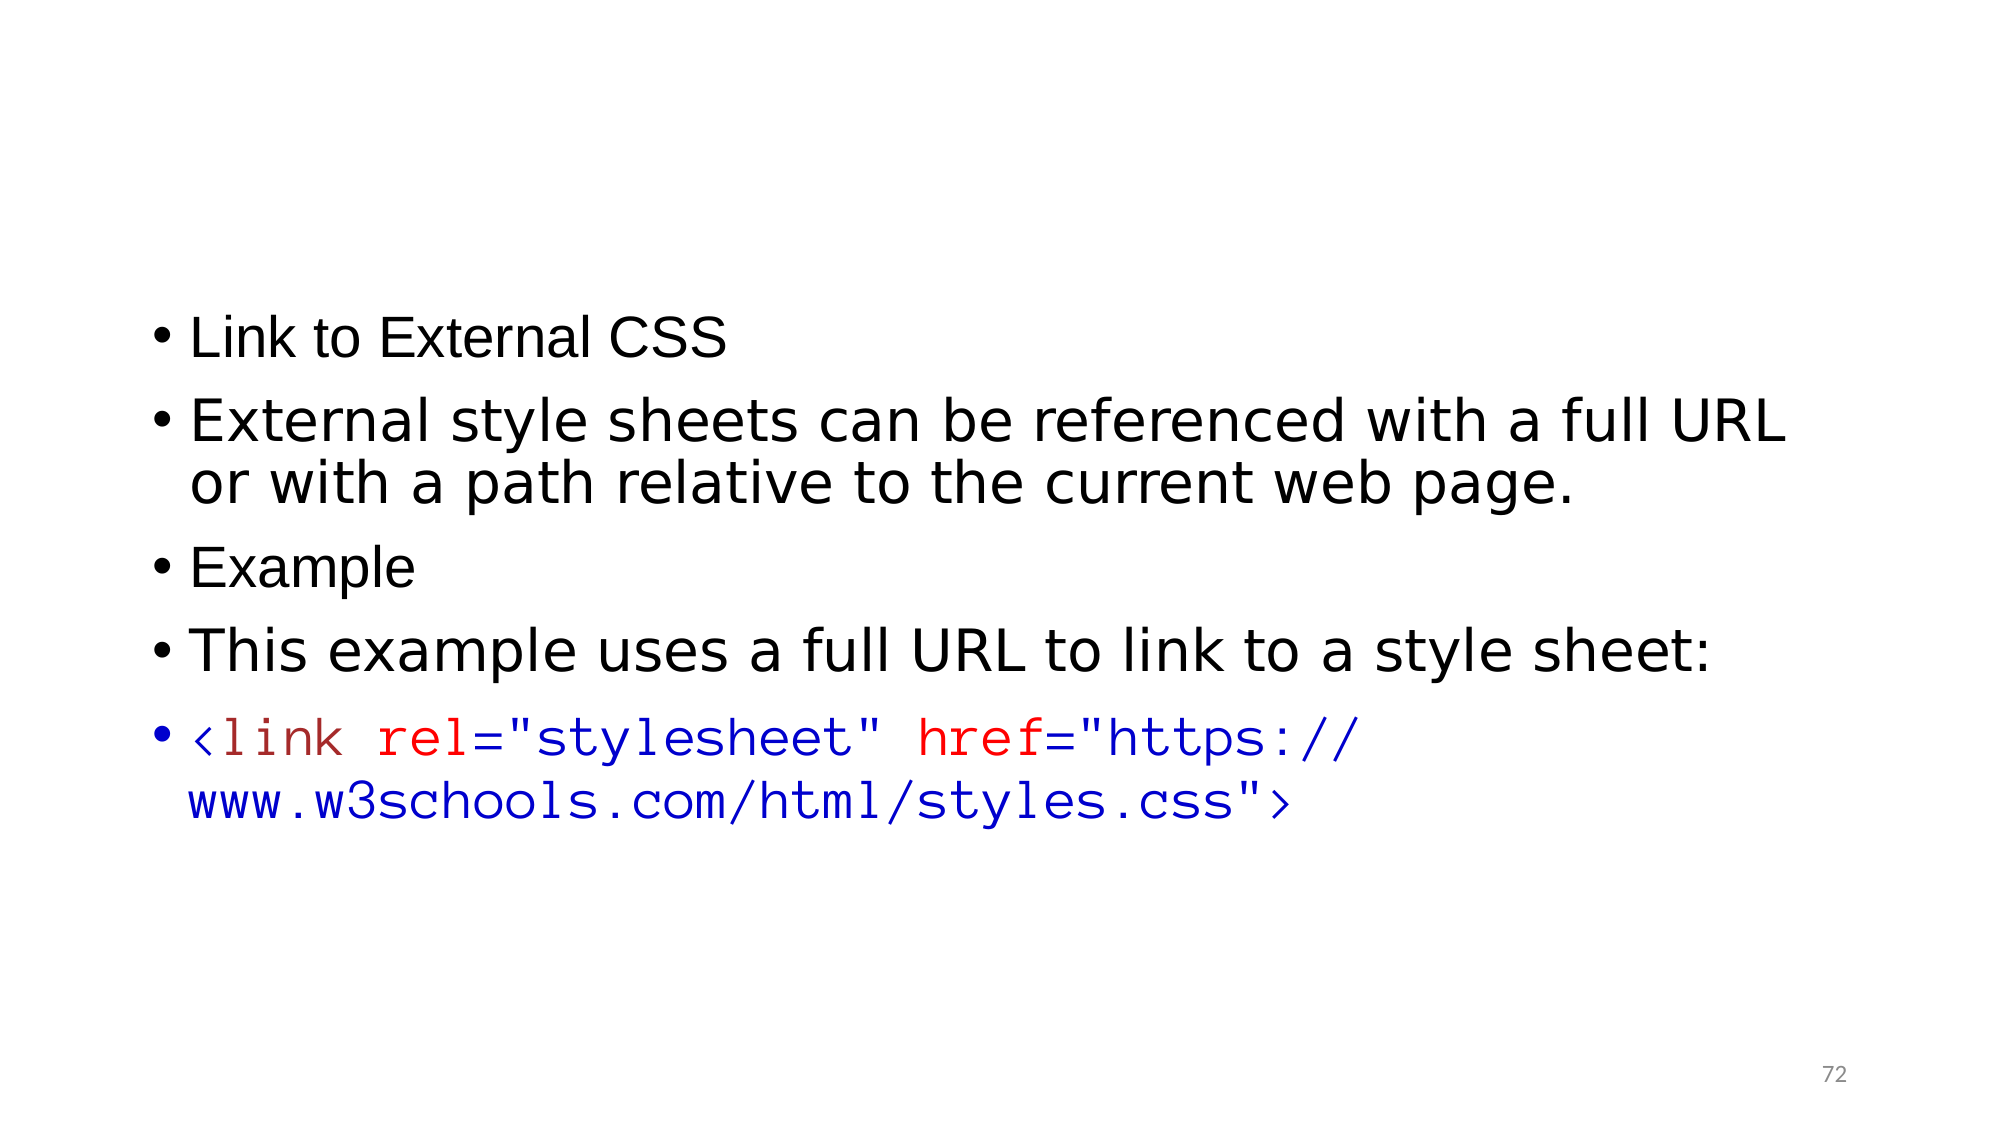

#
Link to External CSS
External style sheets can be referenced with a full URL or with a path relative to the current web page.
Example
This example uses a full URL to link to a style sheet:
<link rel="stylesheet" href="https://www.w3schools.com/html/styles.css">

72